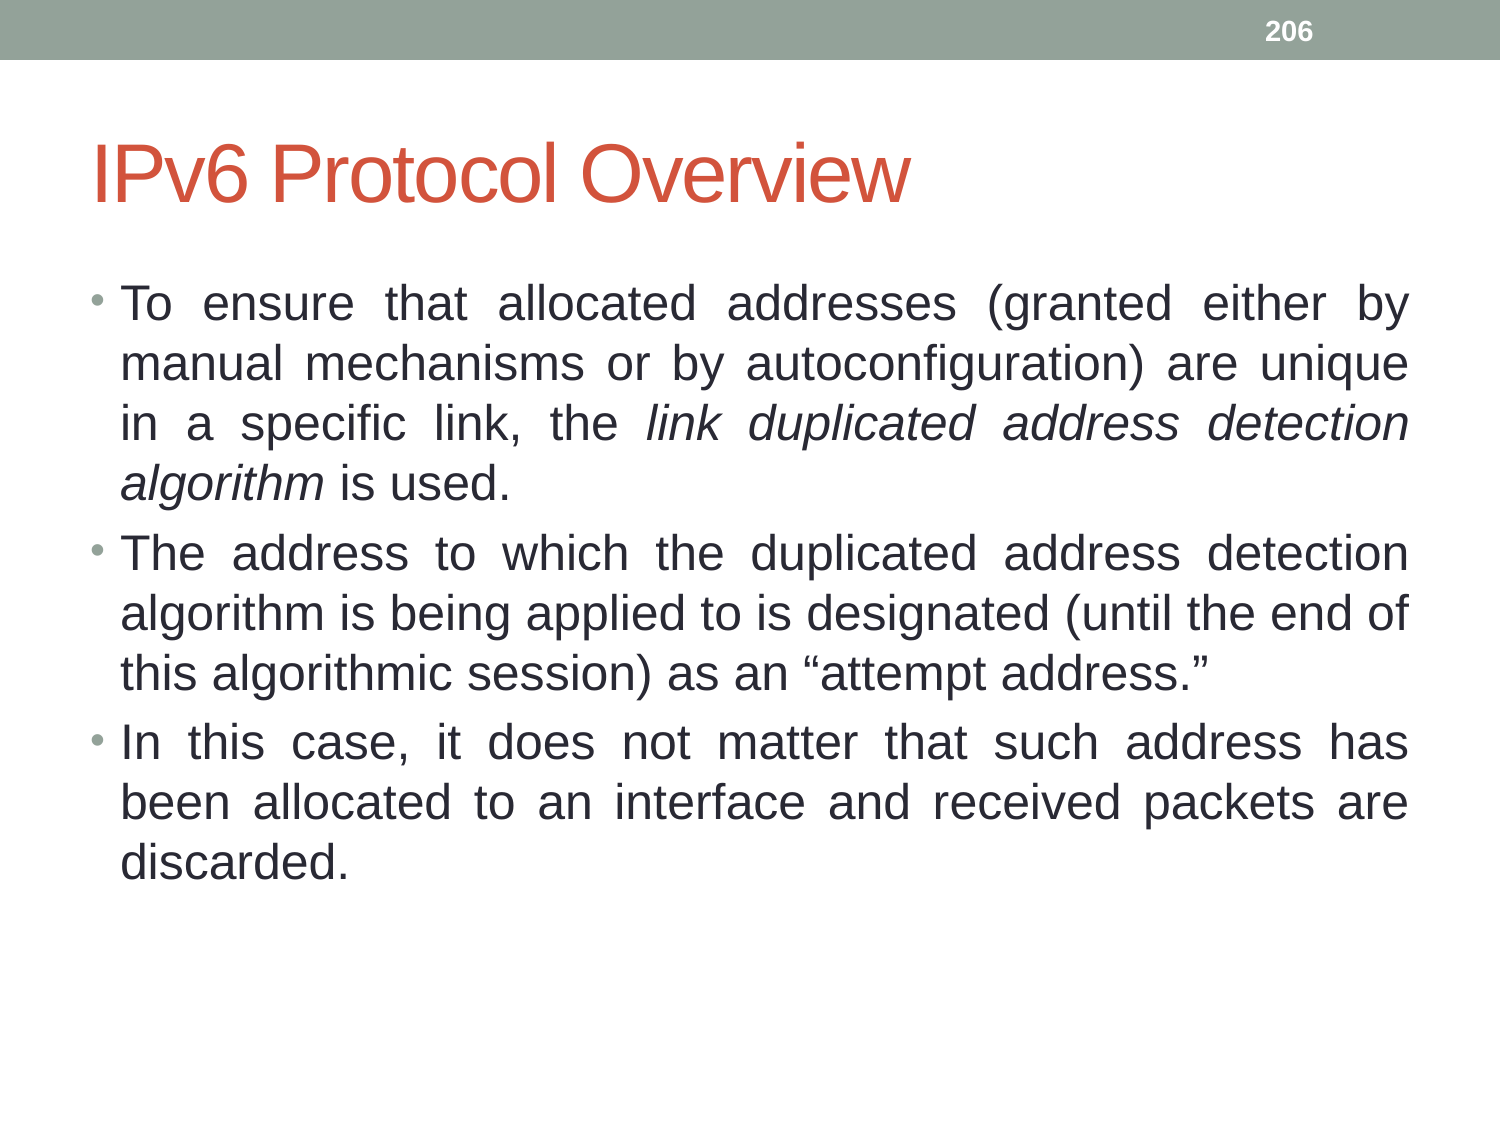

206
# IPv6 Protocol Overview
To ensure that allocated addresses (granted either by manual mechanisms or by autoconfiguration) are unique in a specific link, the link duplicated address detection algorithm is used.
The address to which the duplicated address detection algorithm is being applied to is designated (until the end of this algorithmic session) as an “attempt address.”
In this case, it does not matter that such address has been allocated to an interface and received packets are discarded.